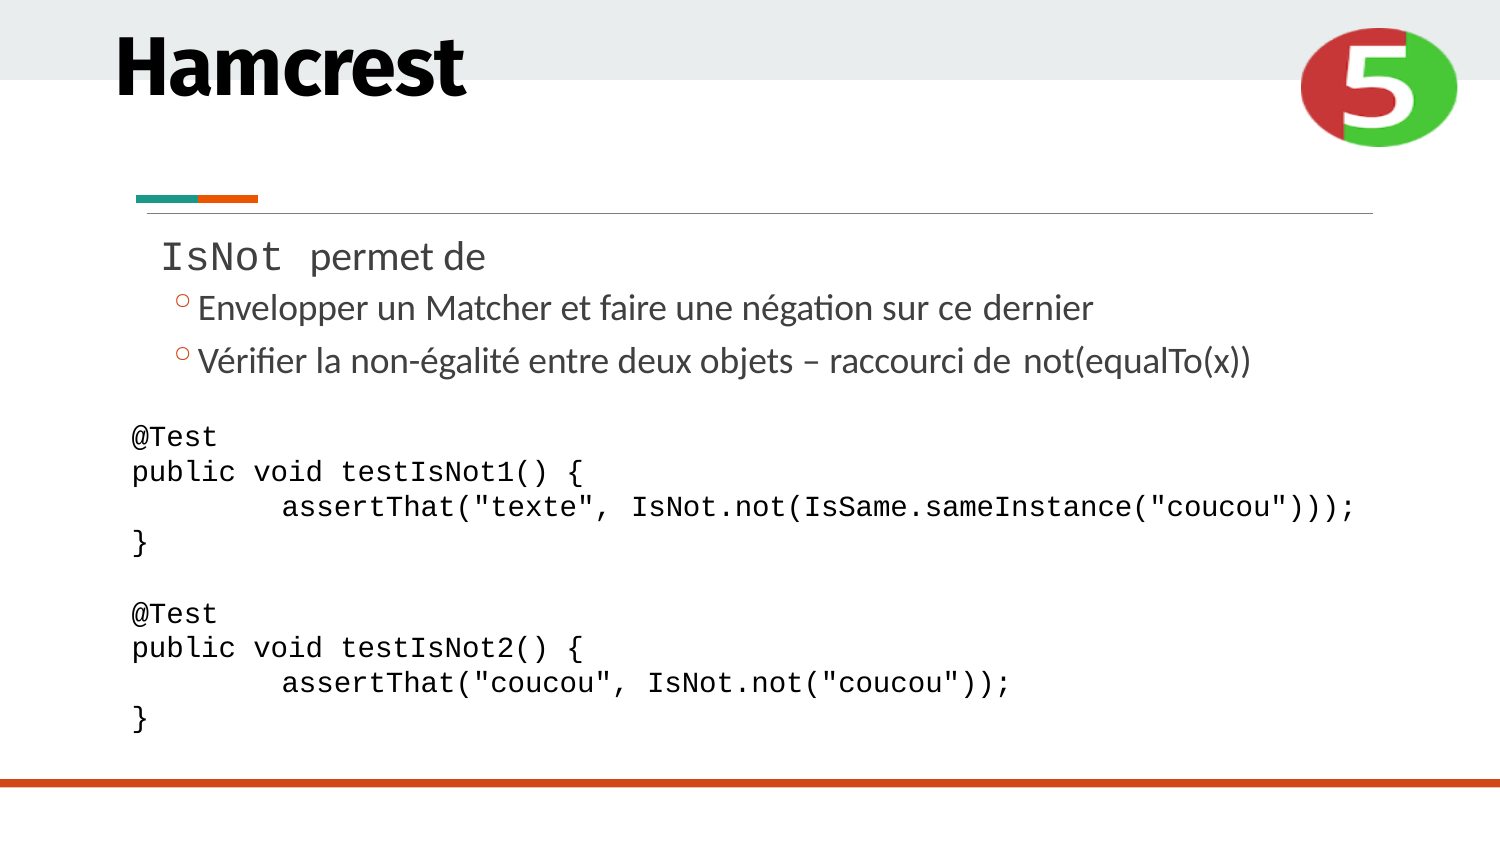

Hamcrest

# JUnit 5 – La bibliothèque  hamcrest
IsNot permet de
Envelopper un Matcher et faire une négation sur ce dernier
Vérifier la non-égalité entre deux objets – raccourci de not(equalTo(x))

@Test
public void testIsNot1() {
assertThat("texte", IsNot.not(IsSame.sameInstance("coucou")));
}

@Test
public void testIsNot2() {
assertThat("coucou", IsNot.not("coucou"));
}

USINE LOGICIELLE - © DAVID PLANTROU - 2019